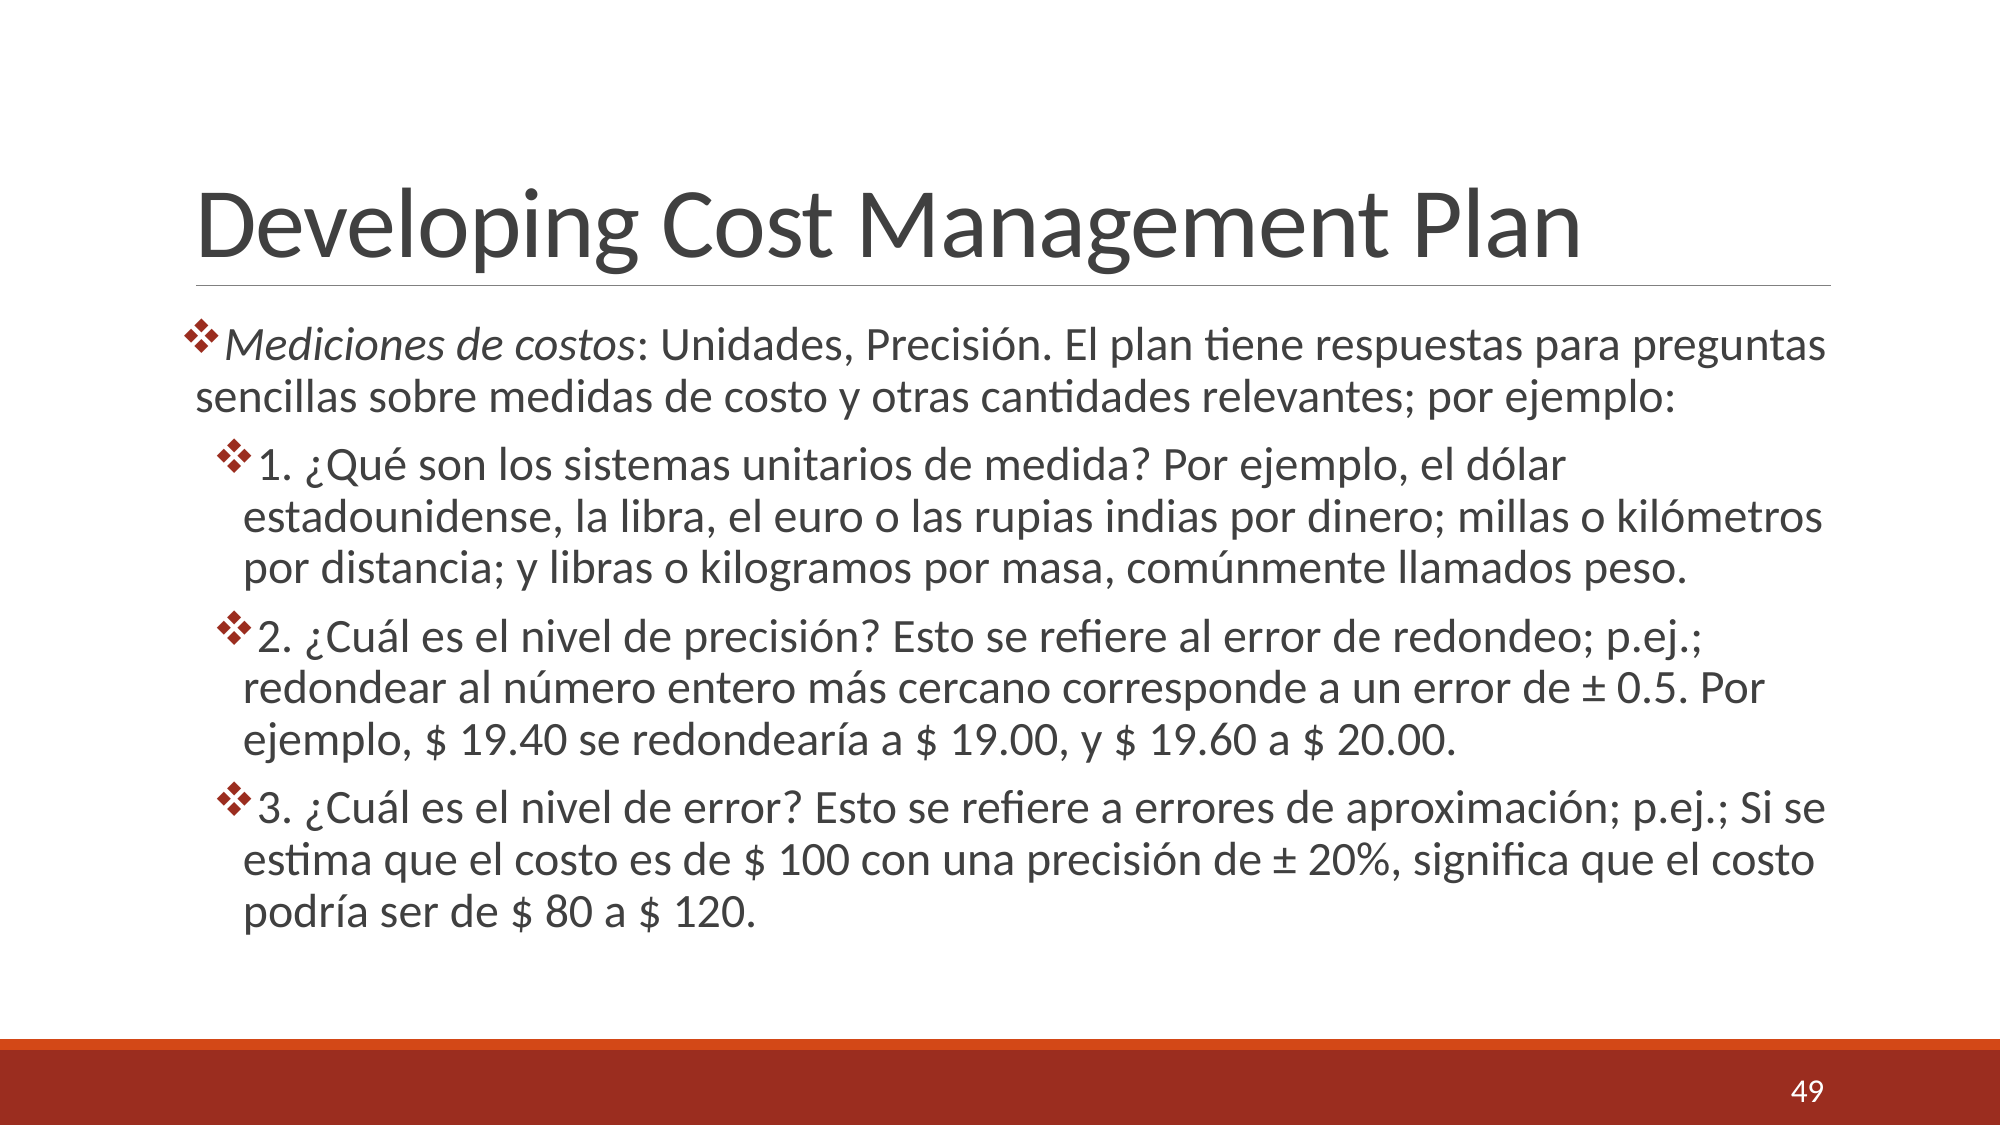

# Developing Cost Management Plan
Mediciones de costos: Unidades, Precisión. El plan tiene respuestas para preguntas sencillas sobre medidas de costo y otras cantidades relevantes; por ejemplo:
1. ¿Qué son los sistemas unitarios de medida? Por ejemplo, el dólar estadounidense, la libra, el euro o las rupias indias por dinero; millas o kilómetros por distancia; y libras o kilogramos por masa, comúnmente llamados peso.
2. ¿Cuál es el nivel de precisión? Esto se refiere al error de redondeo; p.ej.; redondear al número entero más cercano corresponde a un error de ± 0.5. Por ejemplo, $ 19.40 se redondearía a $ 19.00, y $ 19.60 a $ 20.00.
3. ¿Cuál es el nivel de error? Esto se refiere a errores de aproximación; p.ej.; Si se estima que el costo es de $ 100 con una precisión de ± 20%, significa que el costo podría ser de $ 80 a $ 120.

49